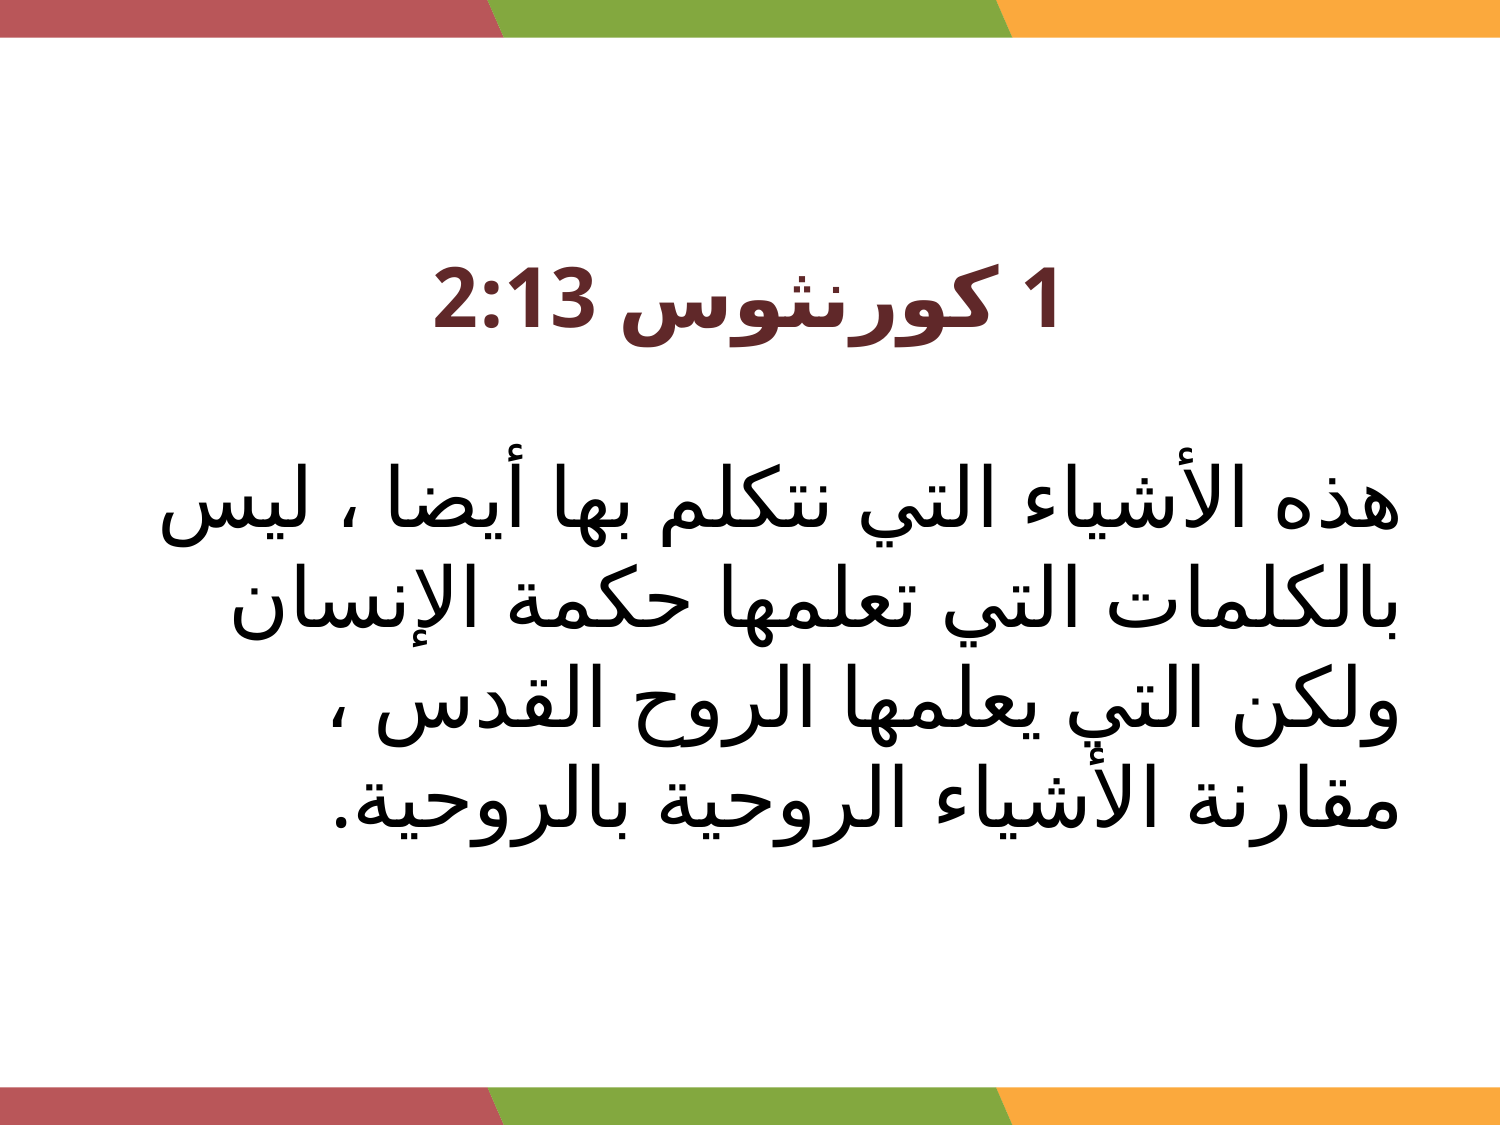

1 كورنثوس 2:13

هذه الأشياء التي نتكلم بها أيضا ، ليس بالكلمات التي تعلمها حكمة الإنسان ولكن التي يعلمها الروح القدس ، مقارنة الأشياء الروحية بالروحية.